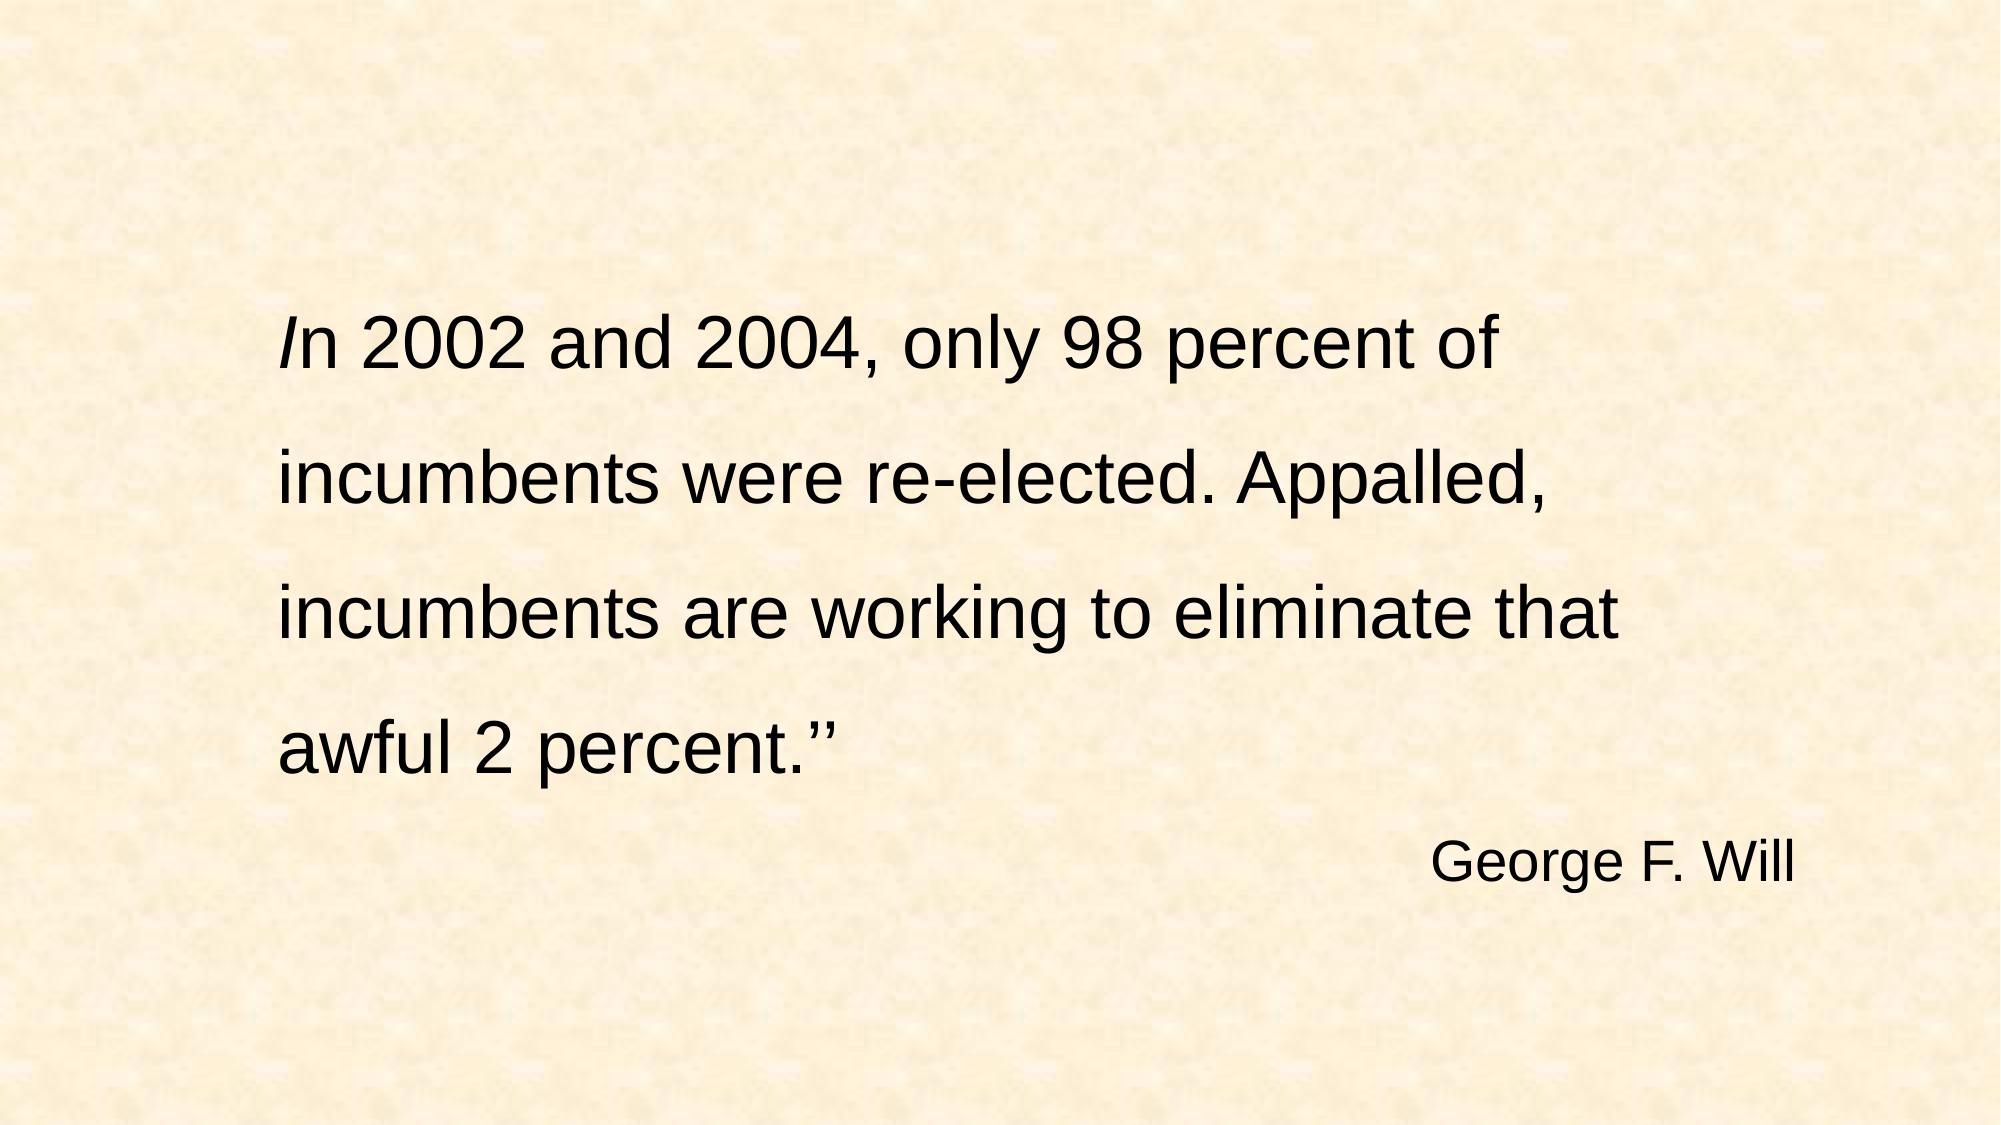

In 2002 and 2004, only 98 percent of incumbents were re-elected. Appalled, incumbents are working to eliminate that awful 2 percent.’’
George F. Will